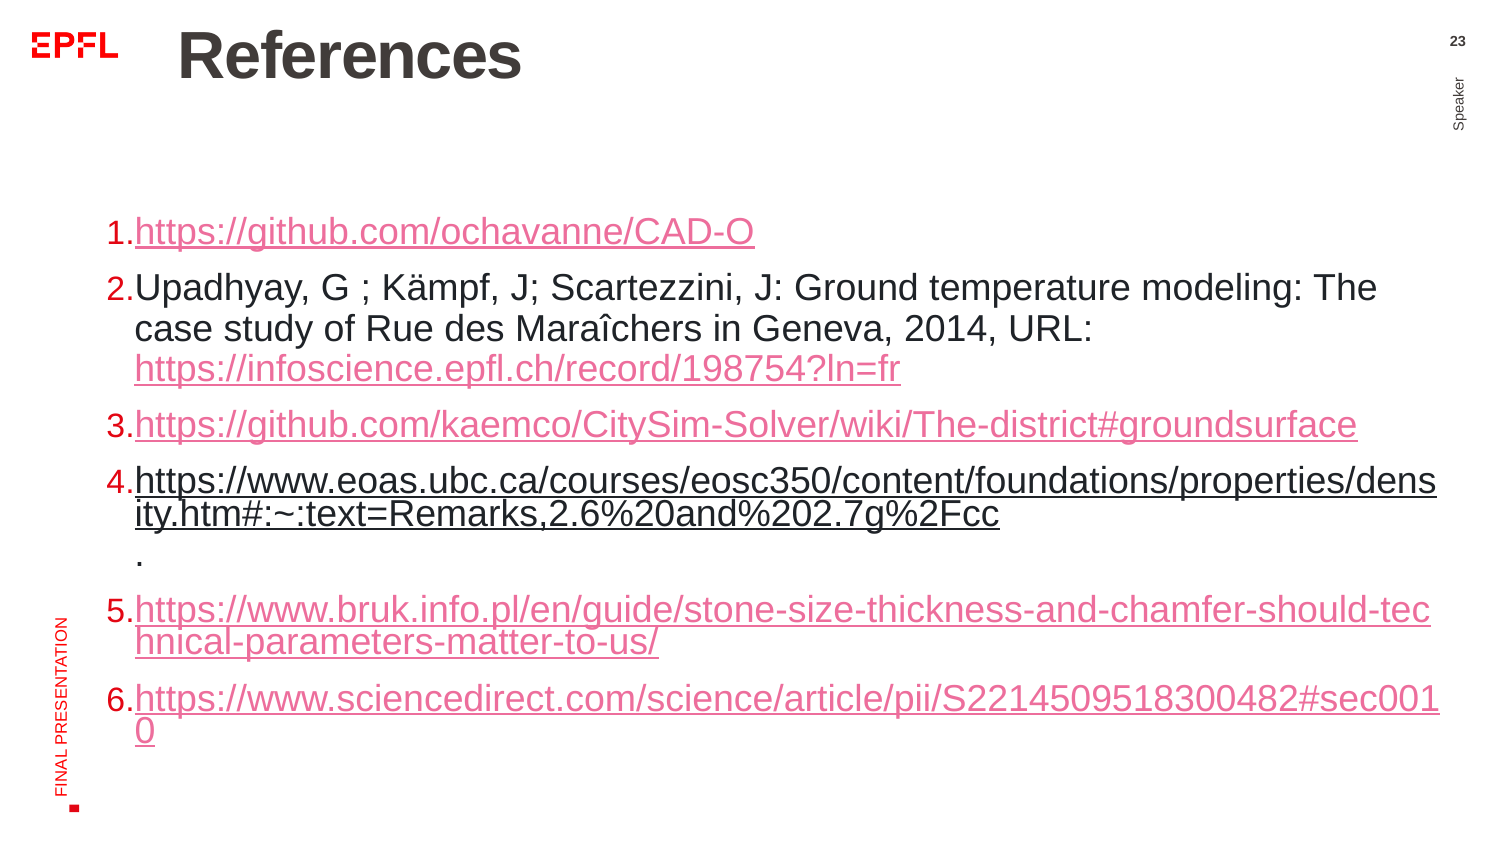

# References
23

https://github.com/ochavanne/CAD-O
Upadhyay, G ; Kämpf, J; Scartezzini, J: Ground temperature modeling: The case study of Rue des Maraîchers in Geneva, 2014, URL: https://infoscience.epfl.ch/record/198754?ln=fr
https://github.com/kaemco/CitySim-Solver/wiki/The-district#groundsurface
https://www.eoas.ubc.ca/courses/eosc350/content/foundations/properties/density.htm#:~:text=Remarks,2.6%20and%202.7g%2Fcc.
https://www.bruk.info.pl/en/guide/stone-size-thickness-and-chamfer-should-technical-parameters-matter-to-us/
https://www.sciencedirect.com/science/article/pii/S2214509518300482#sec0010
Speaker
FINAL PRESENTATION